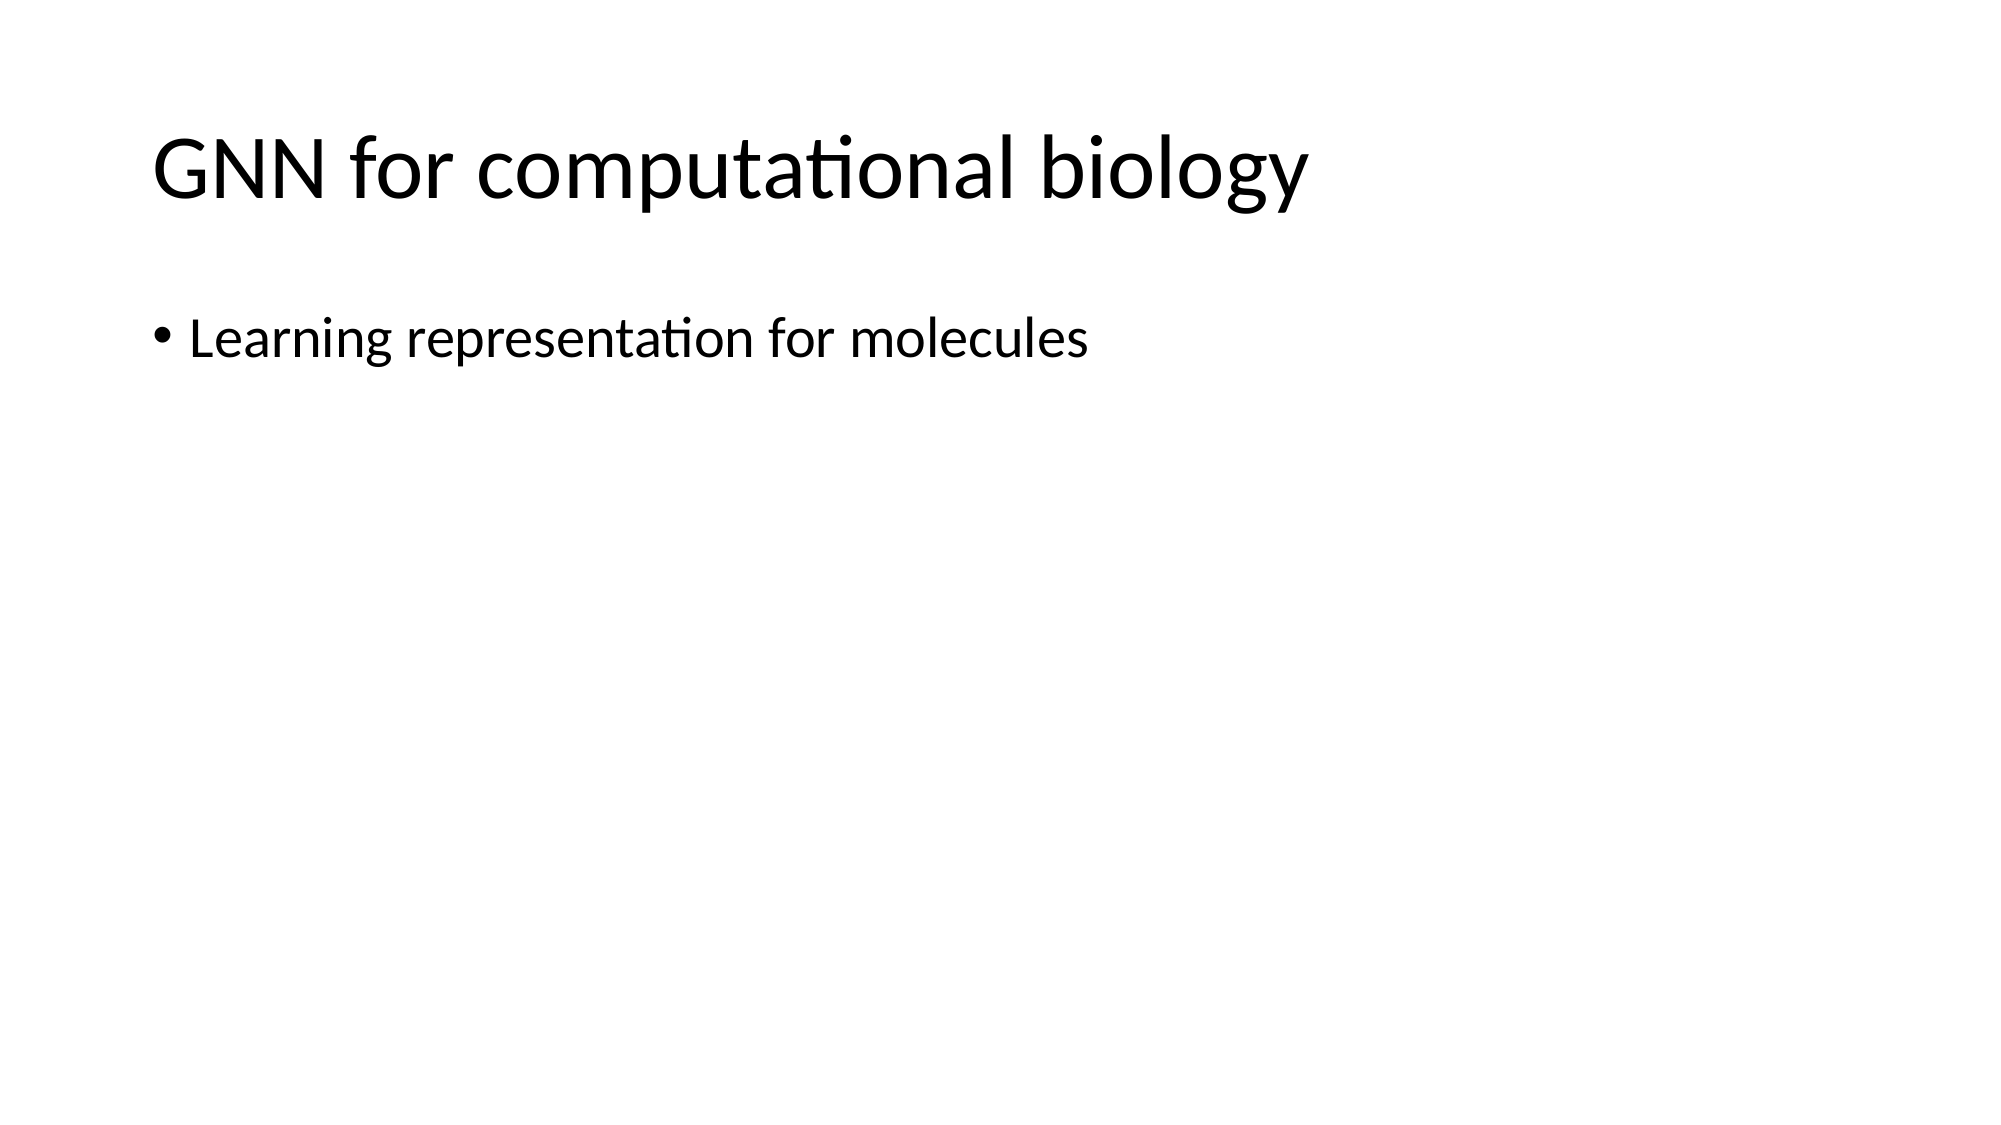

# GNN for computational biology
Learning representation for molecules